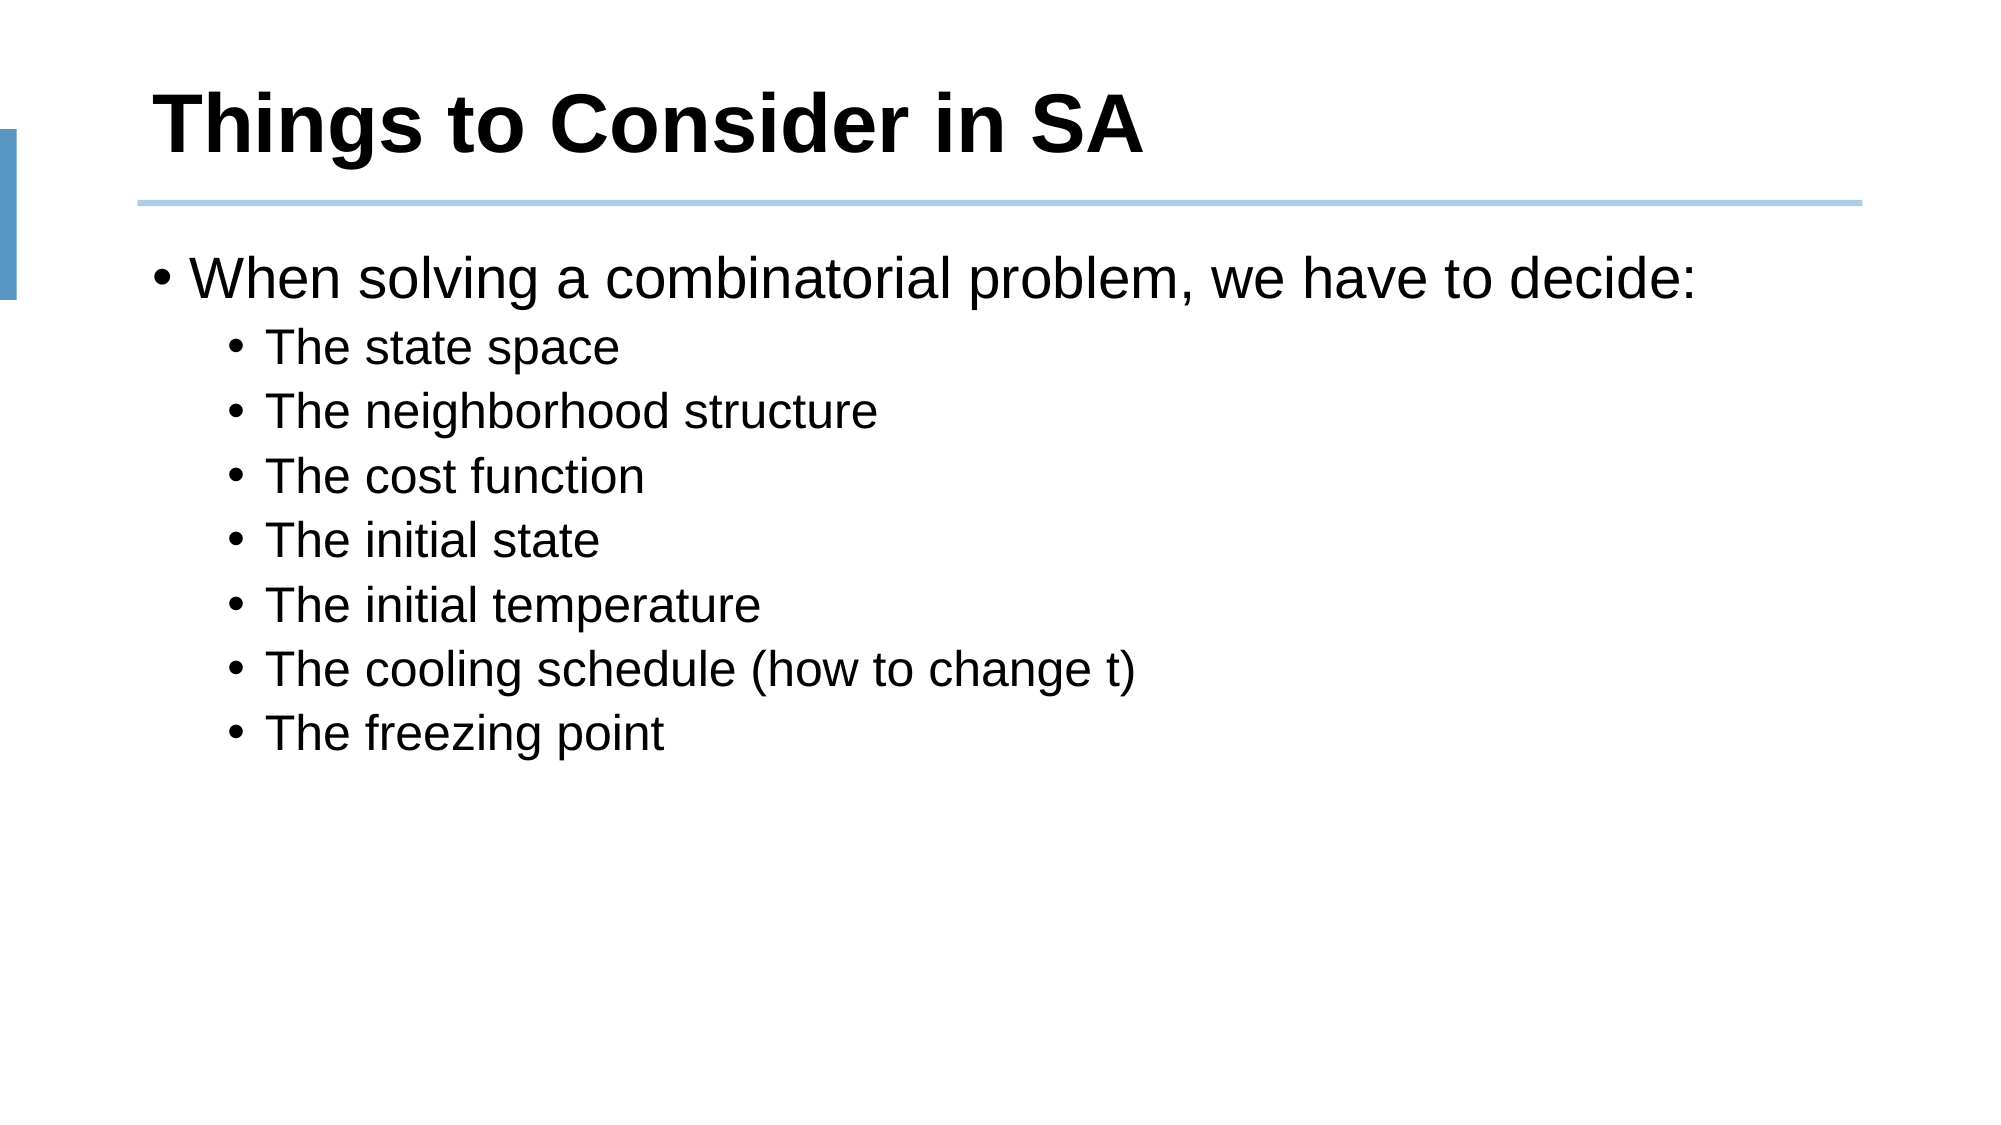

# Things to Consider in SA
When solving a combinatorial problem, we have to decide:
The state space
The neighborhood structure
The cost function
The initial state
The initial temperature
The cooling schedule (how to change t)
The freezing point